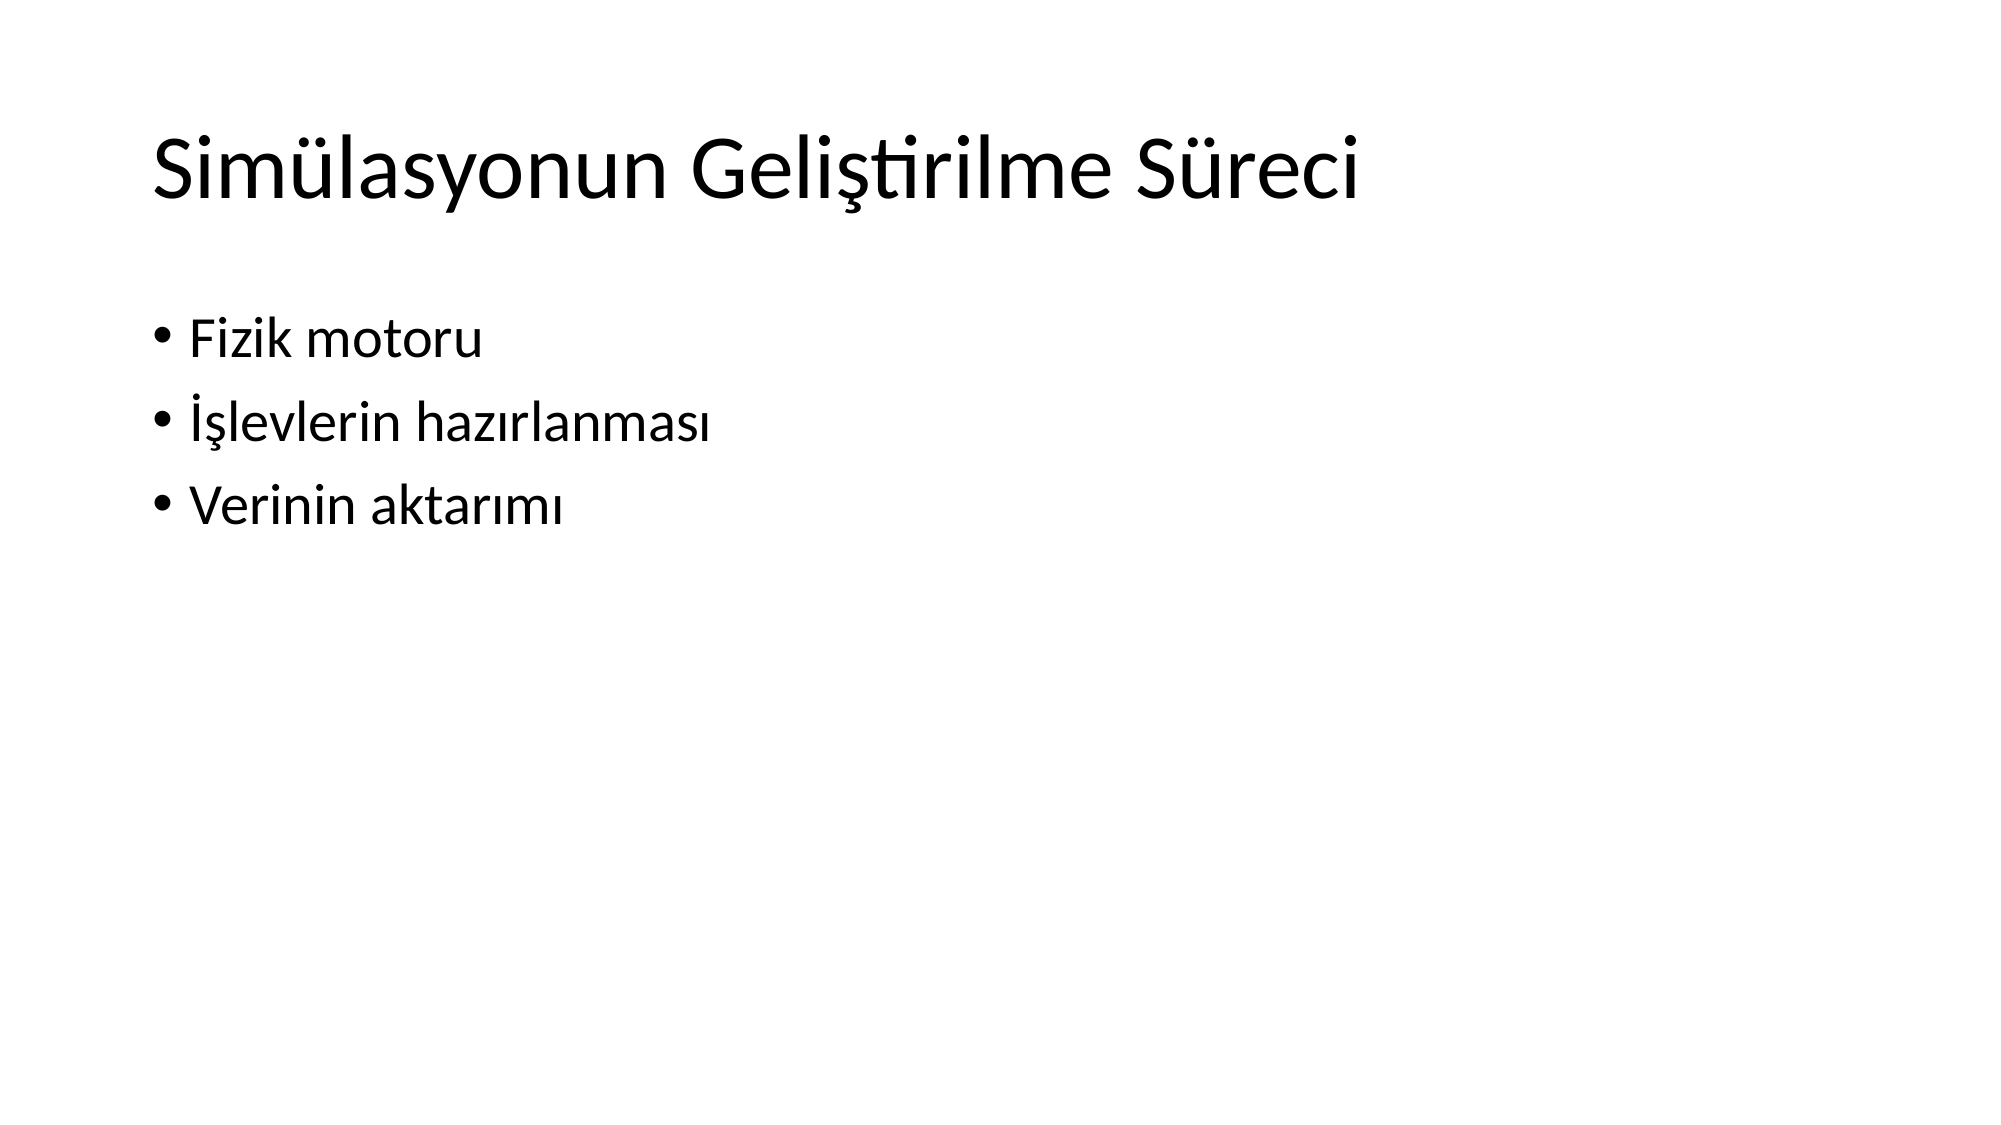

# Simülasyonun Geliştirilme Süreci
Fizik motoru
İşlevlerin hazırlanması
Verinin aktarımı